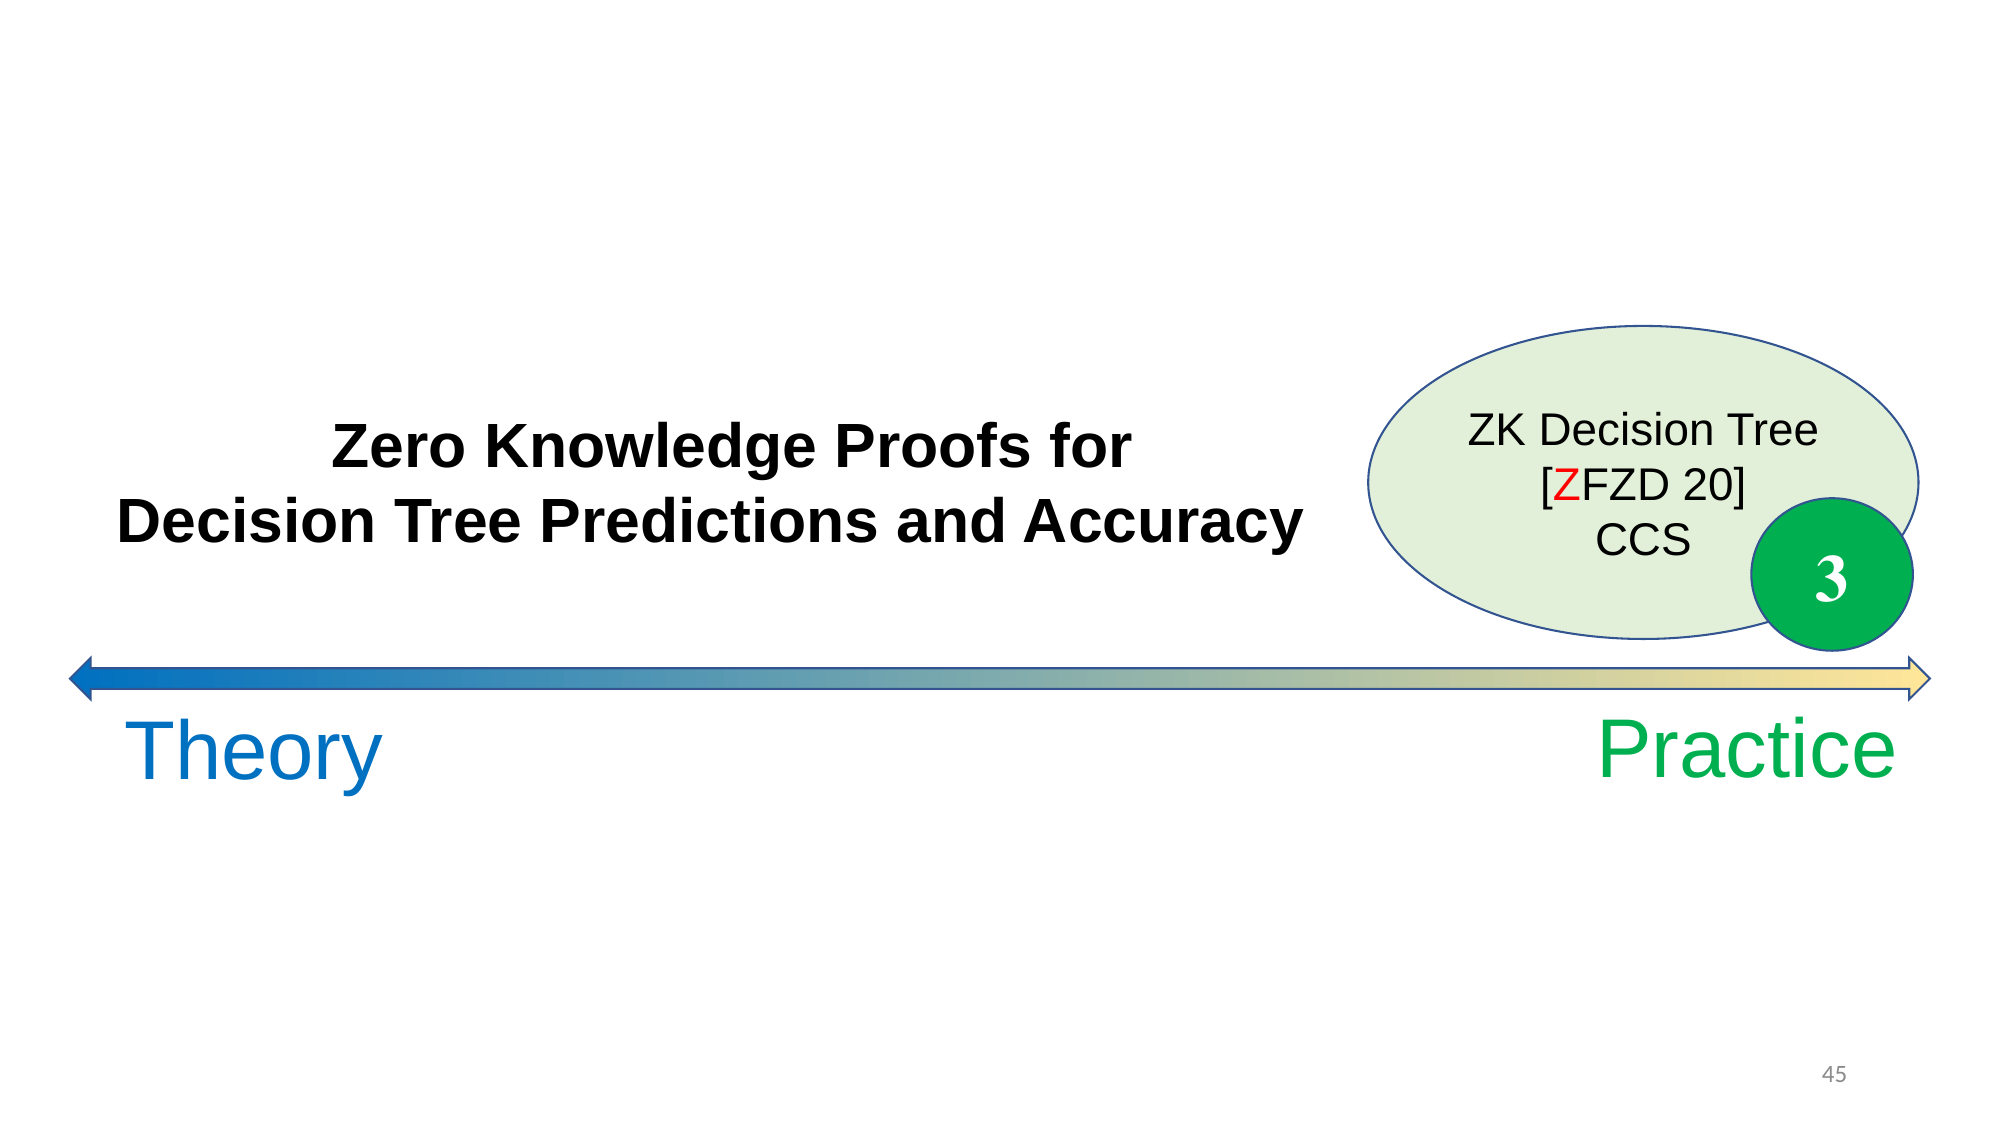

#
ZK Decision Tree
[ZFZD 20]
CCS
Zero Knowledge Proofs for
Decision Tree Predictions and Accuracy
3

Practice
Theory
45